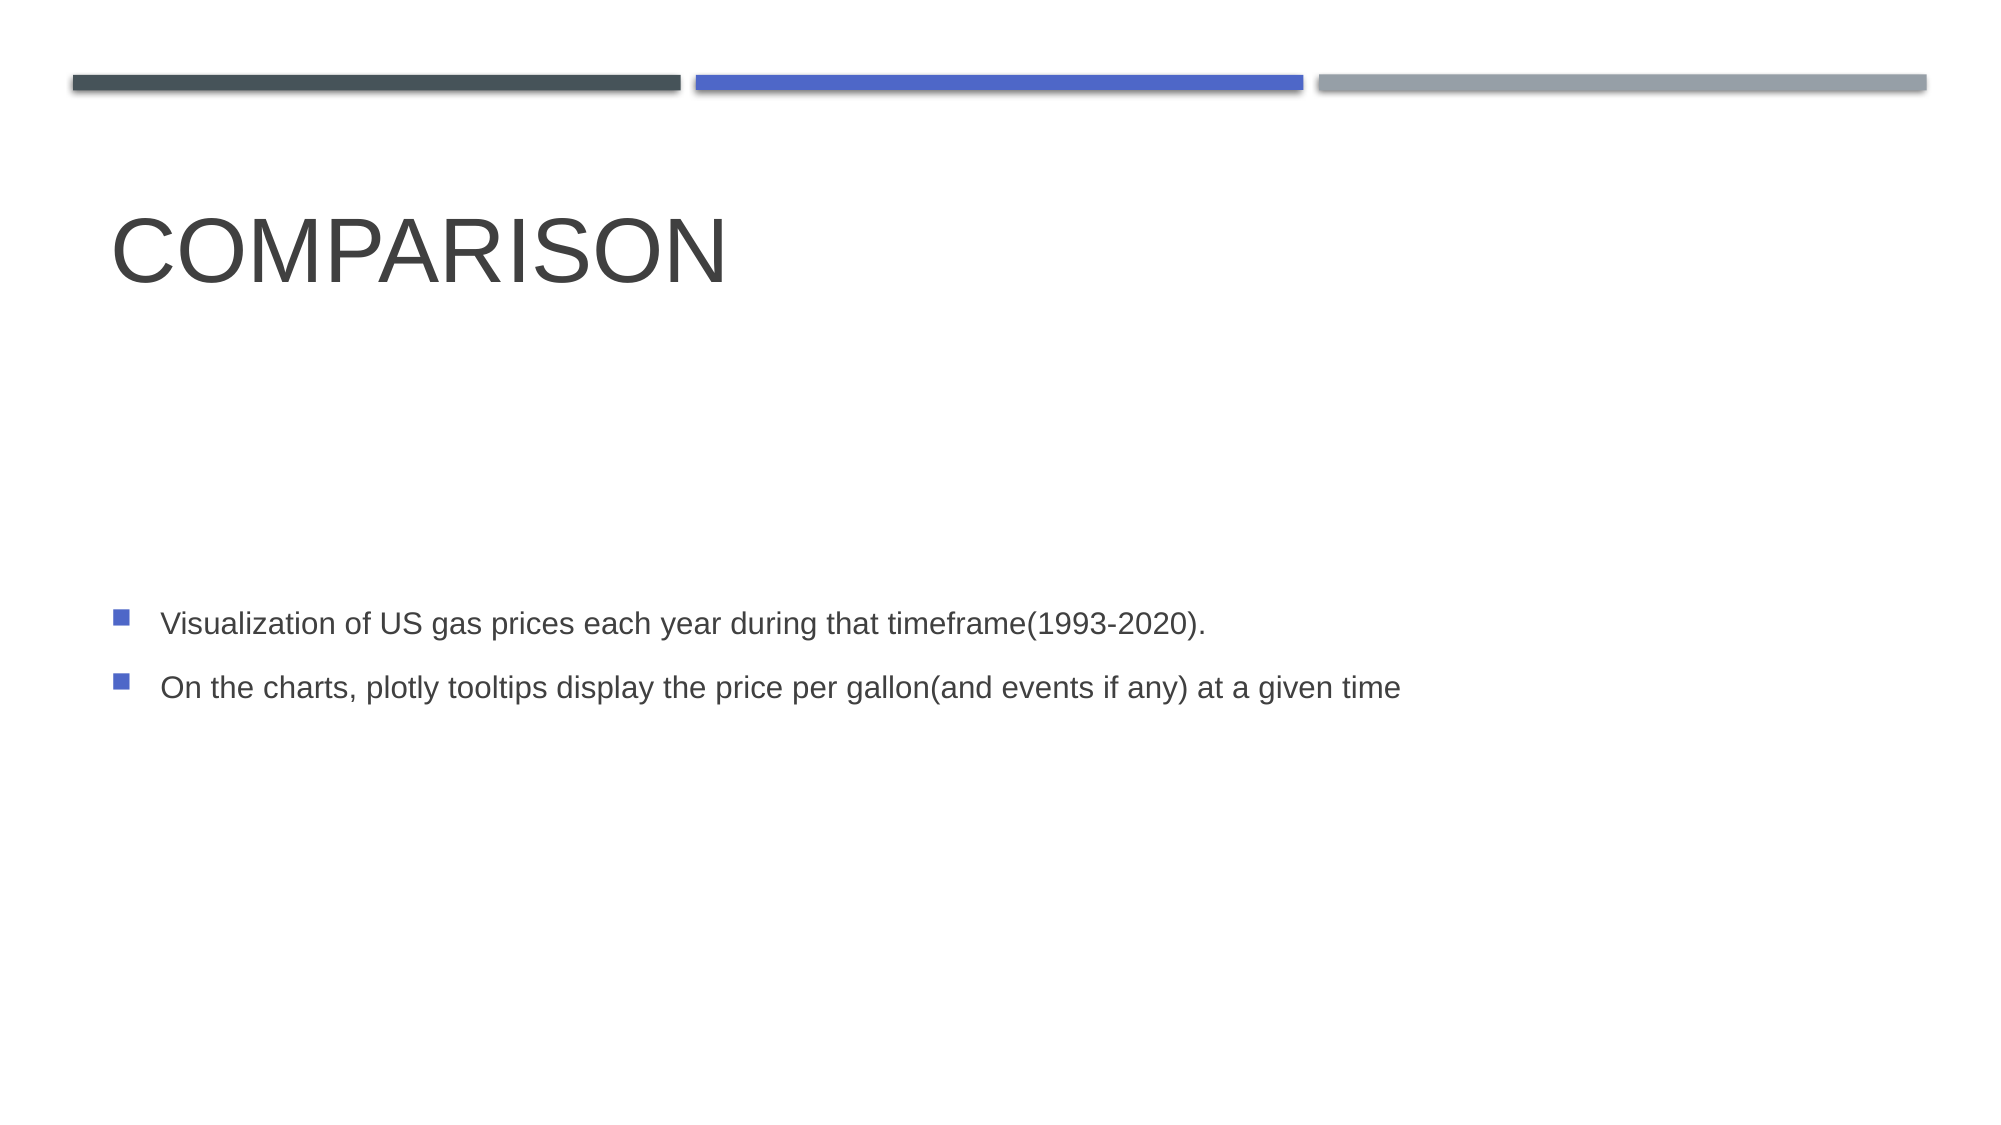

# Comparison
Visualization of US gas prices each year during that timeframe(1993-2020).
On the charts, plotly tooltips display the price per gallon(and events if any) at a given time